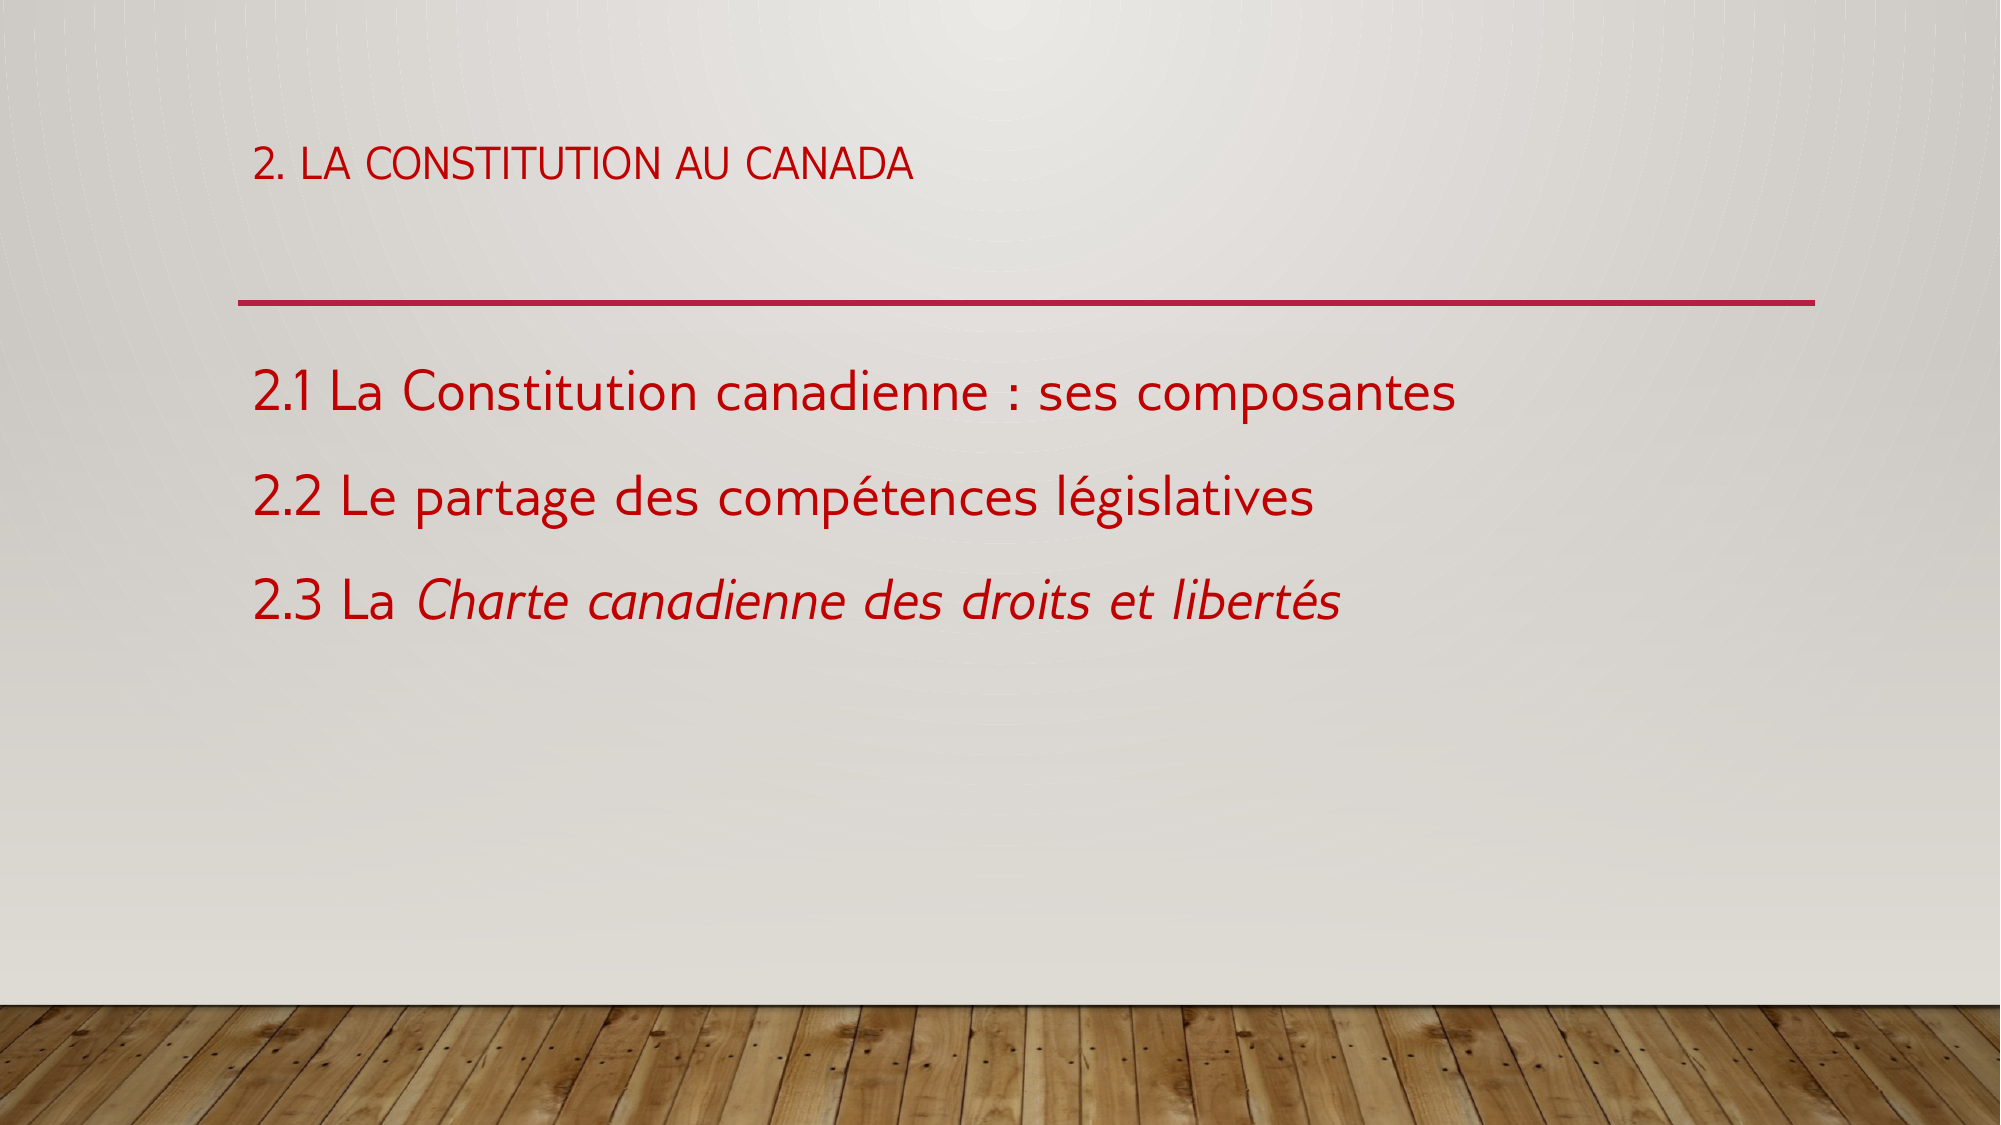

# 2. La constitution au canada
2.1 La Constitution canadienne : ses composantes
2.2 Le partage des compétences législatives
2.3 La Charte canadienne des droits et libertés